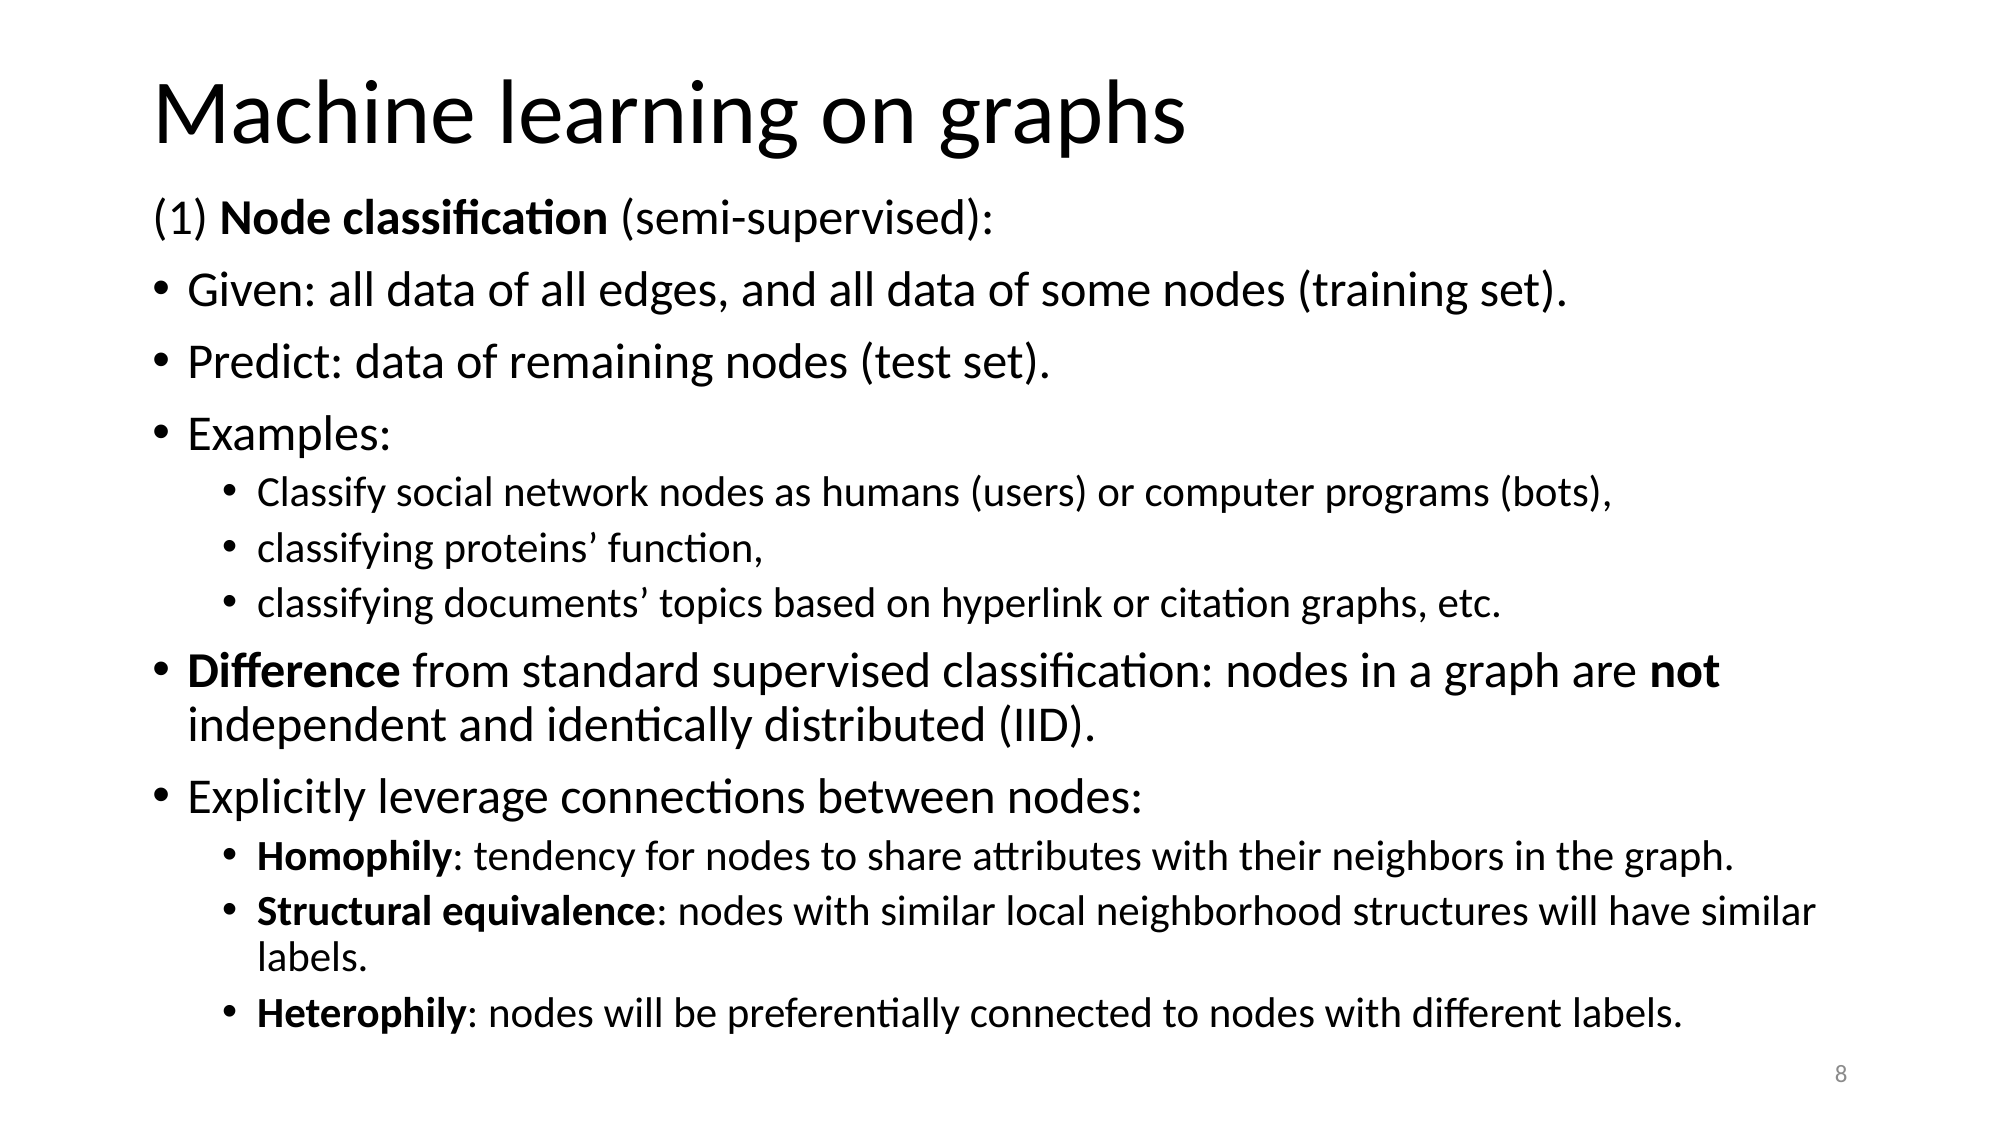

# Machine learning on graphs
(1) Node classification (semi-supervised):
Given: all data of all edges, and all data of some nodes (training set).
Predict: data of remaining nodes (test set).
Examples:
Classify social network nodes as humans (users) or computer programs (bots),
classifying proteins’ function,
classifying documents’ topics based on hyperlink or citation graphs, etc.
Difference from standard supervised classification: nodes in a graph are not independent and identically distributed (IID).
Explicitly leverage connections between nodes:
Homophily: tendency for nodes to share attributes with their neighbors in the graph.
Structural equivalence: nodes with similar local neighborhood structures will have similar labels.
Heterophily: nodes will be preferentially connected to nodes with different labels.
8